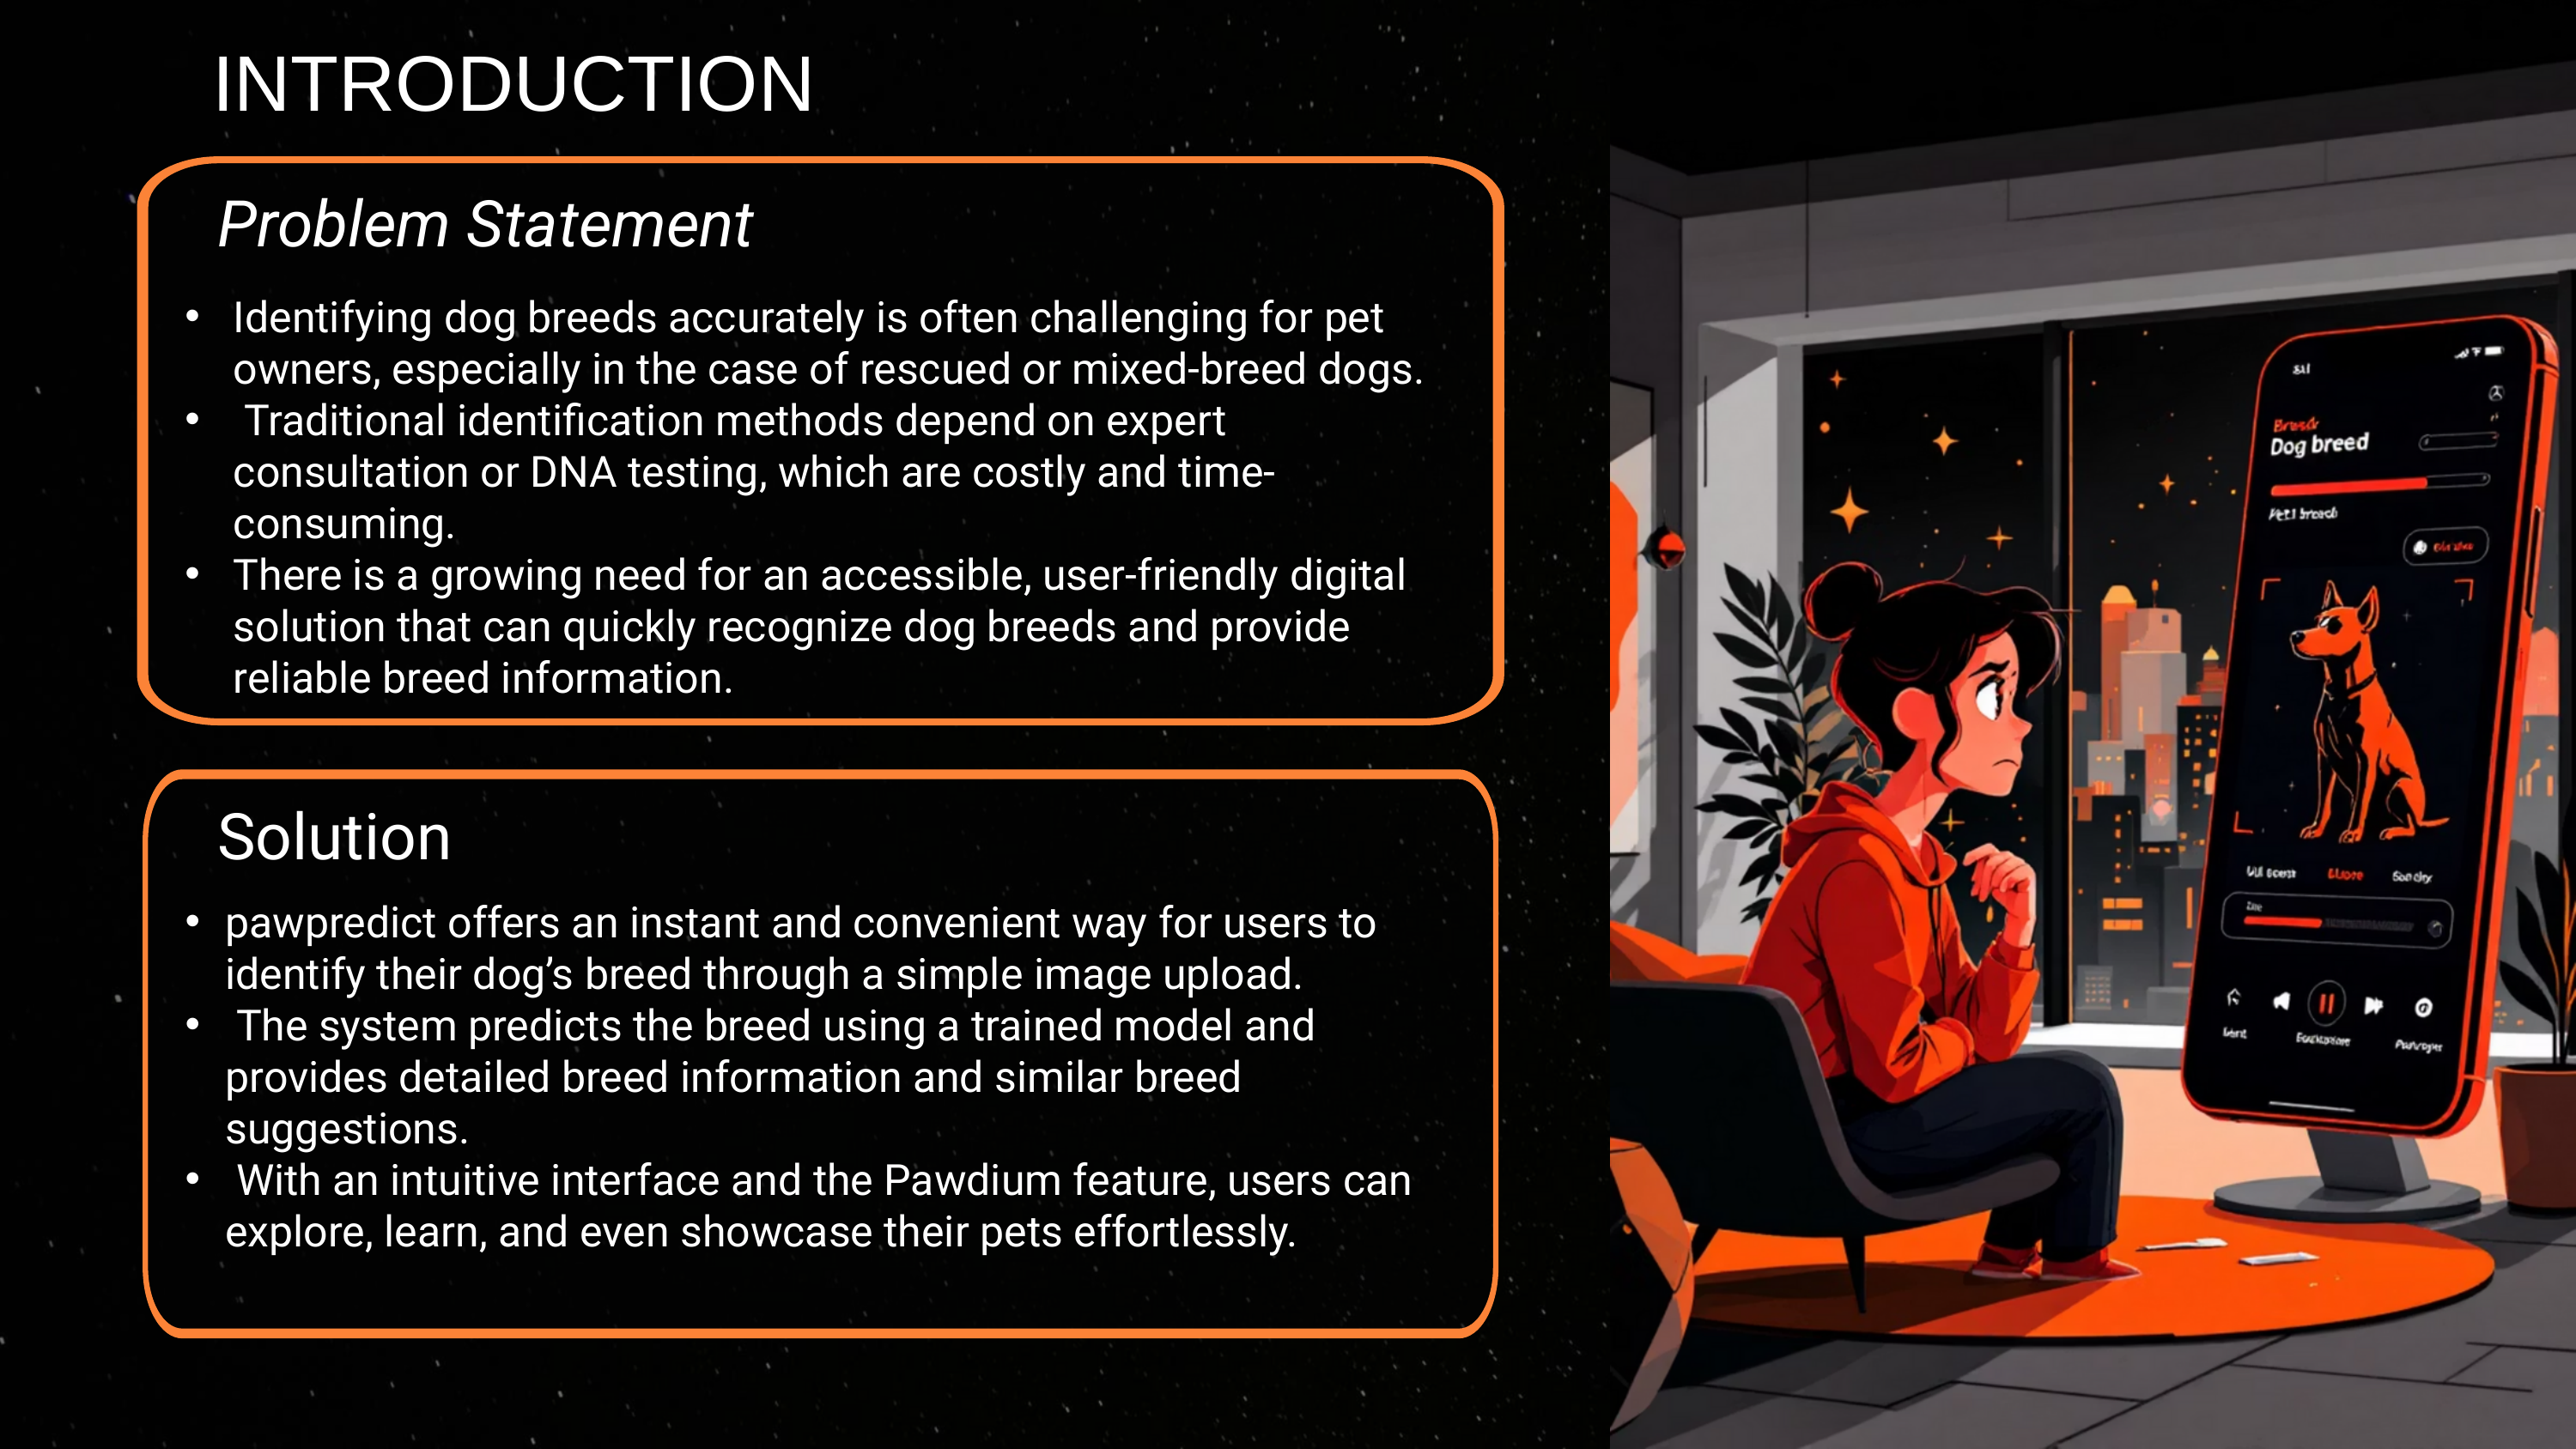

INTRODUCTION

Problem Statement
Identifying dog breeds accurately is often challenging for pet owners, especially in the case of rescued or mixed-breed dogs.
 Traditional identification methods depend on expert consultation or DNA testing, which are costly and time-consuming.
There is a growing need for an accessible, user-friendly digital solution that can quickly recognize dog breeds and provide reliable breed information.

Solution
pawpredict offers an instant and convenient way for users to identify their dog’s breed through a simple image upload.
 The system predicts the breed using a trained model and provides detailed breed information and similar breed suggestions.
 With an intuitive interface and the Pawdium feature, users can explore, learn, and even showcase their pets effortlessly.